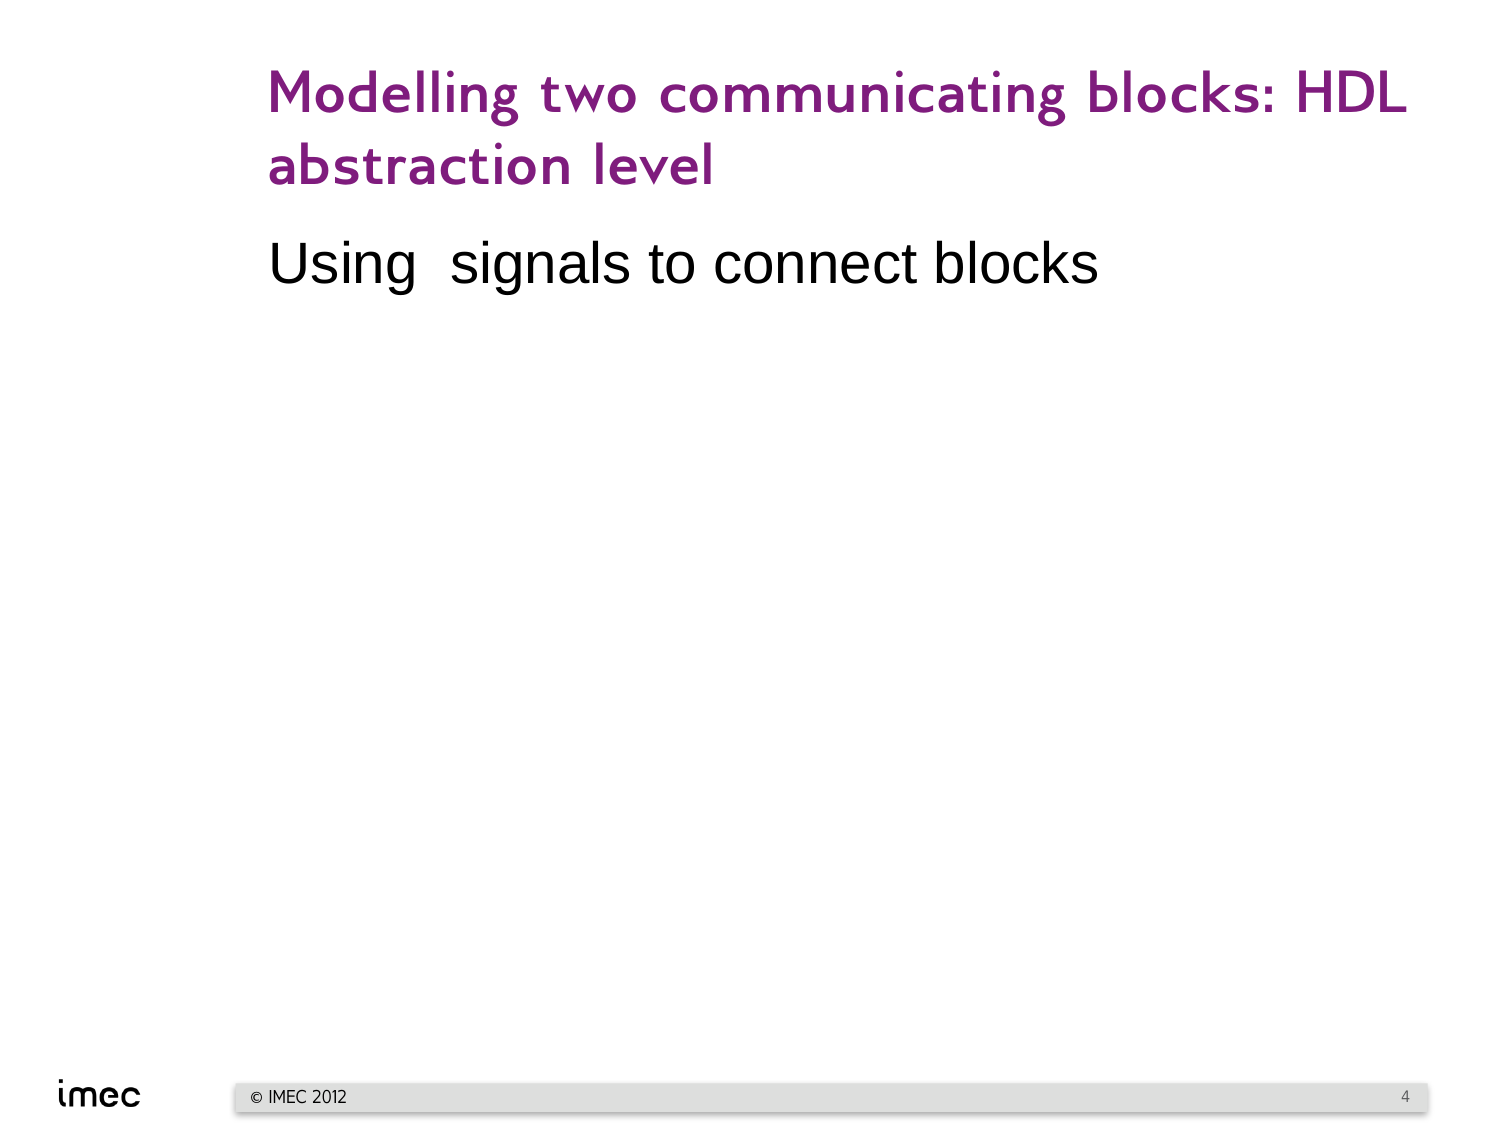

# Modelling two communicating blocks: HDL abstraction level
Using  signals to connect blocks